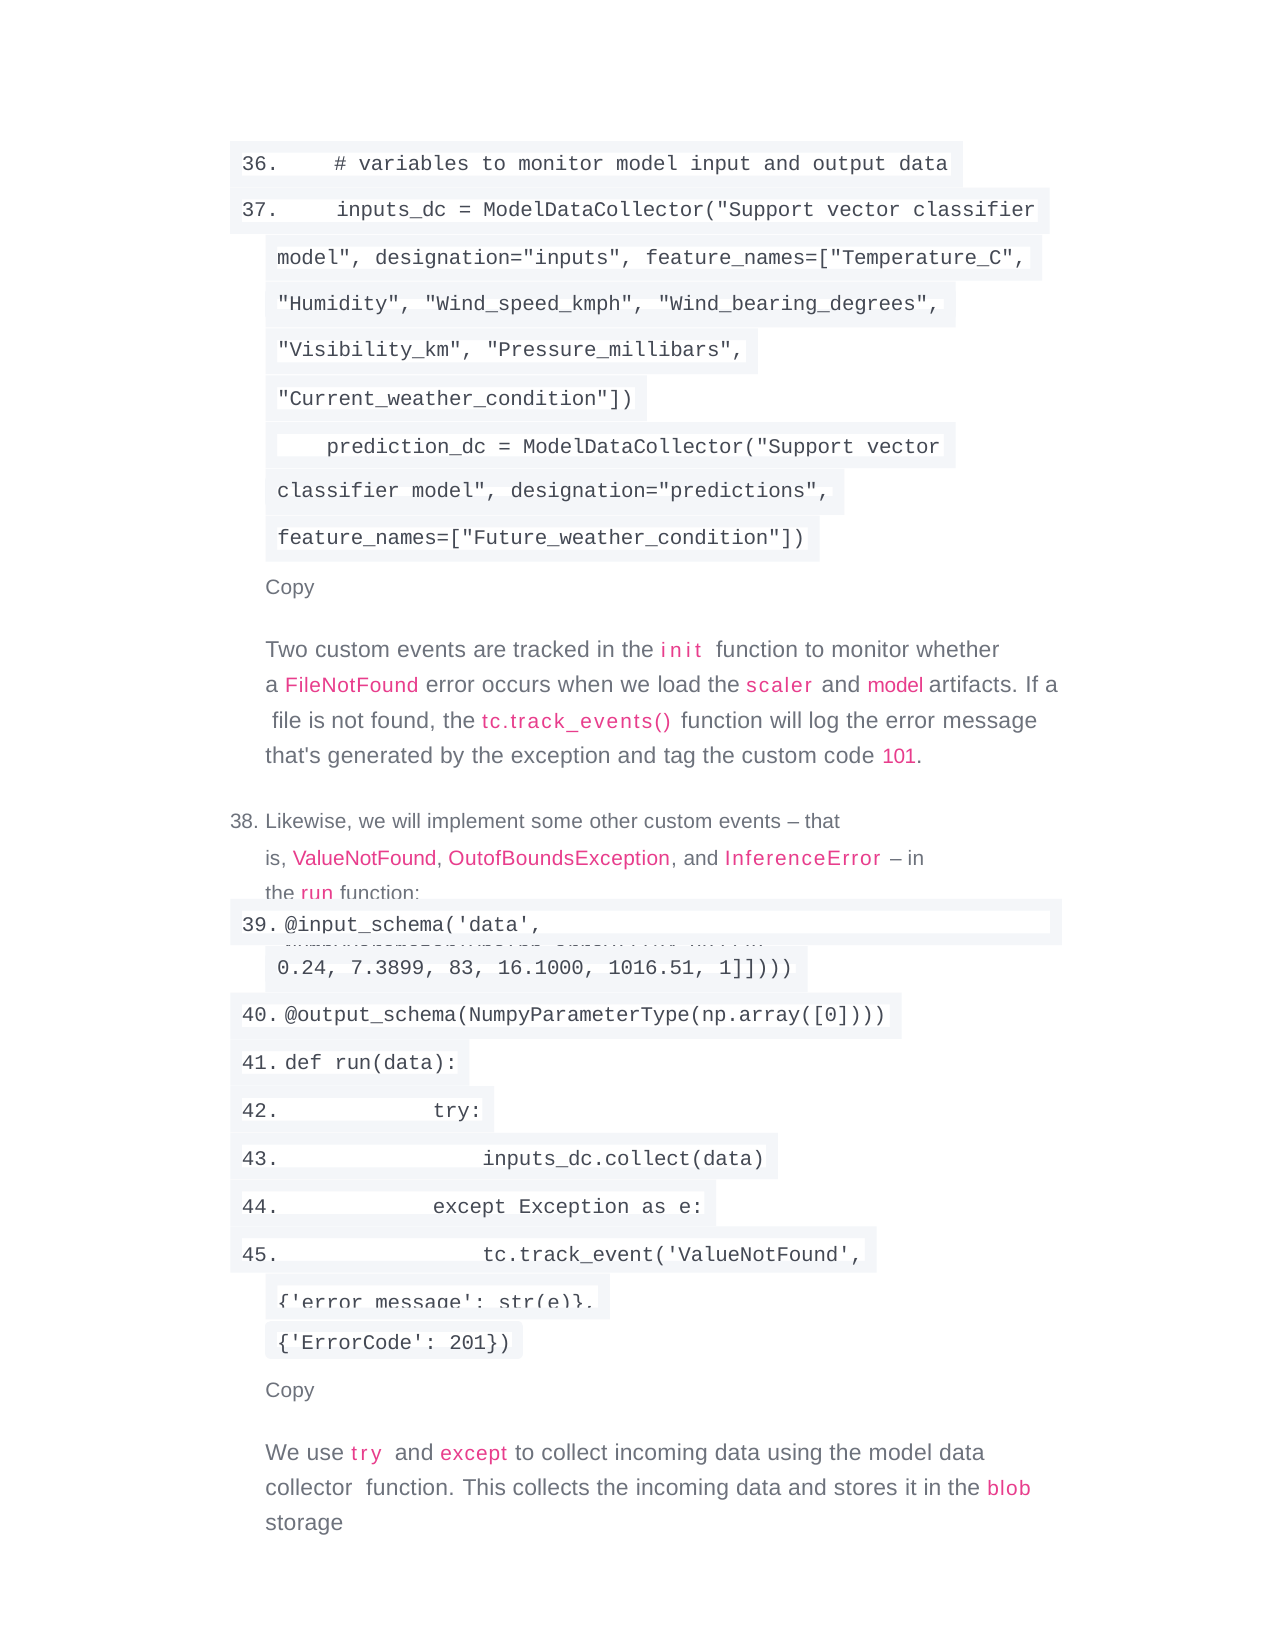

36.
# variables to monitor model input and output data
37.	inputs_dc = ModelDataCollector("Support vector classifier

model", designation="inputs", feature_names=["Temperature_C",

"Humidity", "Wind_speed_kmph", "Wind_bearing_degrees",
"Visibility_km", "Pressure_millibars",

"Current_weather_condition"])

prediction_dc = ModelDataCollector("Support vector

classifier model", designation="predictions",
feature_names=["Future_weather_condition"])

Copy

Two custom events are tracked in the init function to monitor whether
a FileNotFound error occurs when we load the scaler and model artifacts. If a  file is not found, the tc.track_events() function will log the error message  that's generated by the exception and tag the custom code 101.

Likewise, we will implement some other custom events – that
is, ValueNotFound, OutofBoundsException, and InferenceError – in  the run function:
@input_schema('data', NumpyParameterType(np.array([[34.927778,

0.24, 7.3899, 83, 16.1000, 1016.51, 1]])))
@output_schema(NumpyParameterType(np.array([0])))

def run(data):

try:

inputs_dc.collect(data)

except Exception as e:

tc.track_event('ValueNotFound',

{'error_message': str(e)},

{'ErrorCode': 201})
Copy

We use try and except to collect incoming data using the model data collector  function. This collects the incoming data and stores it in the blob storage